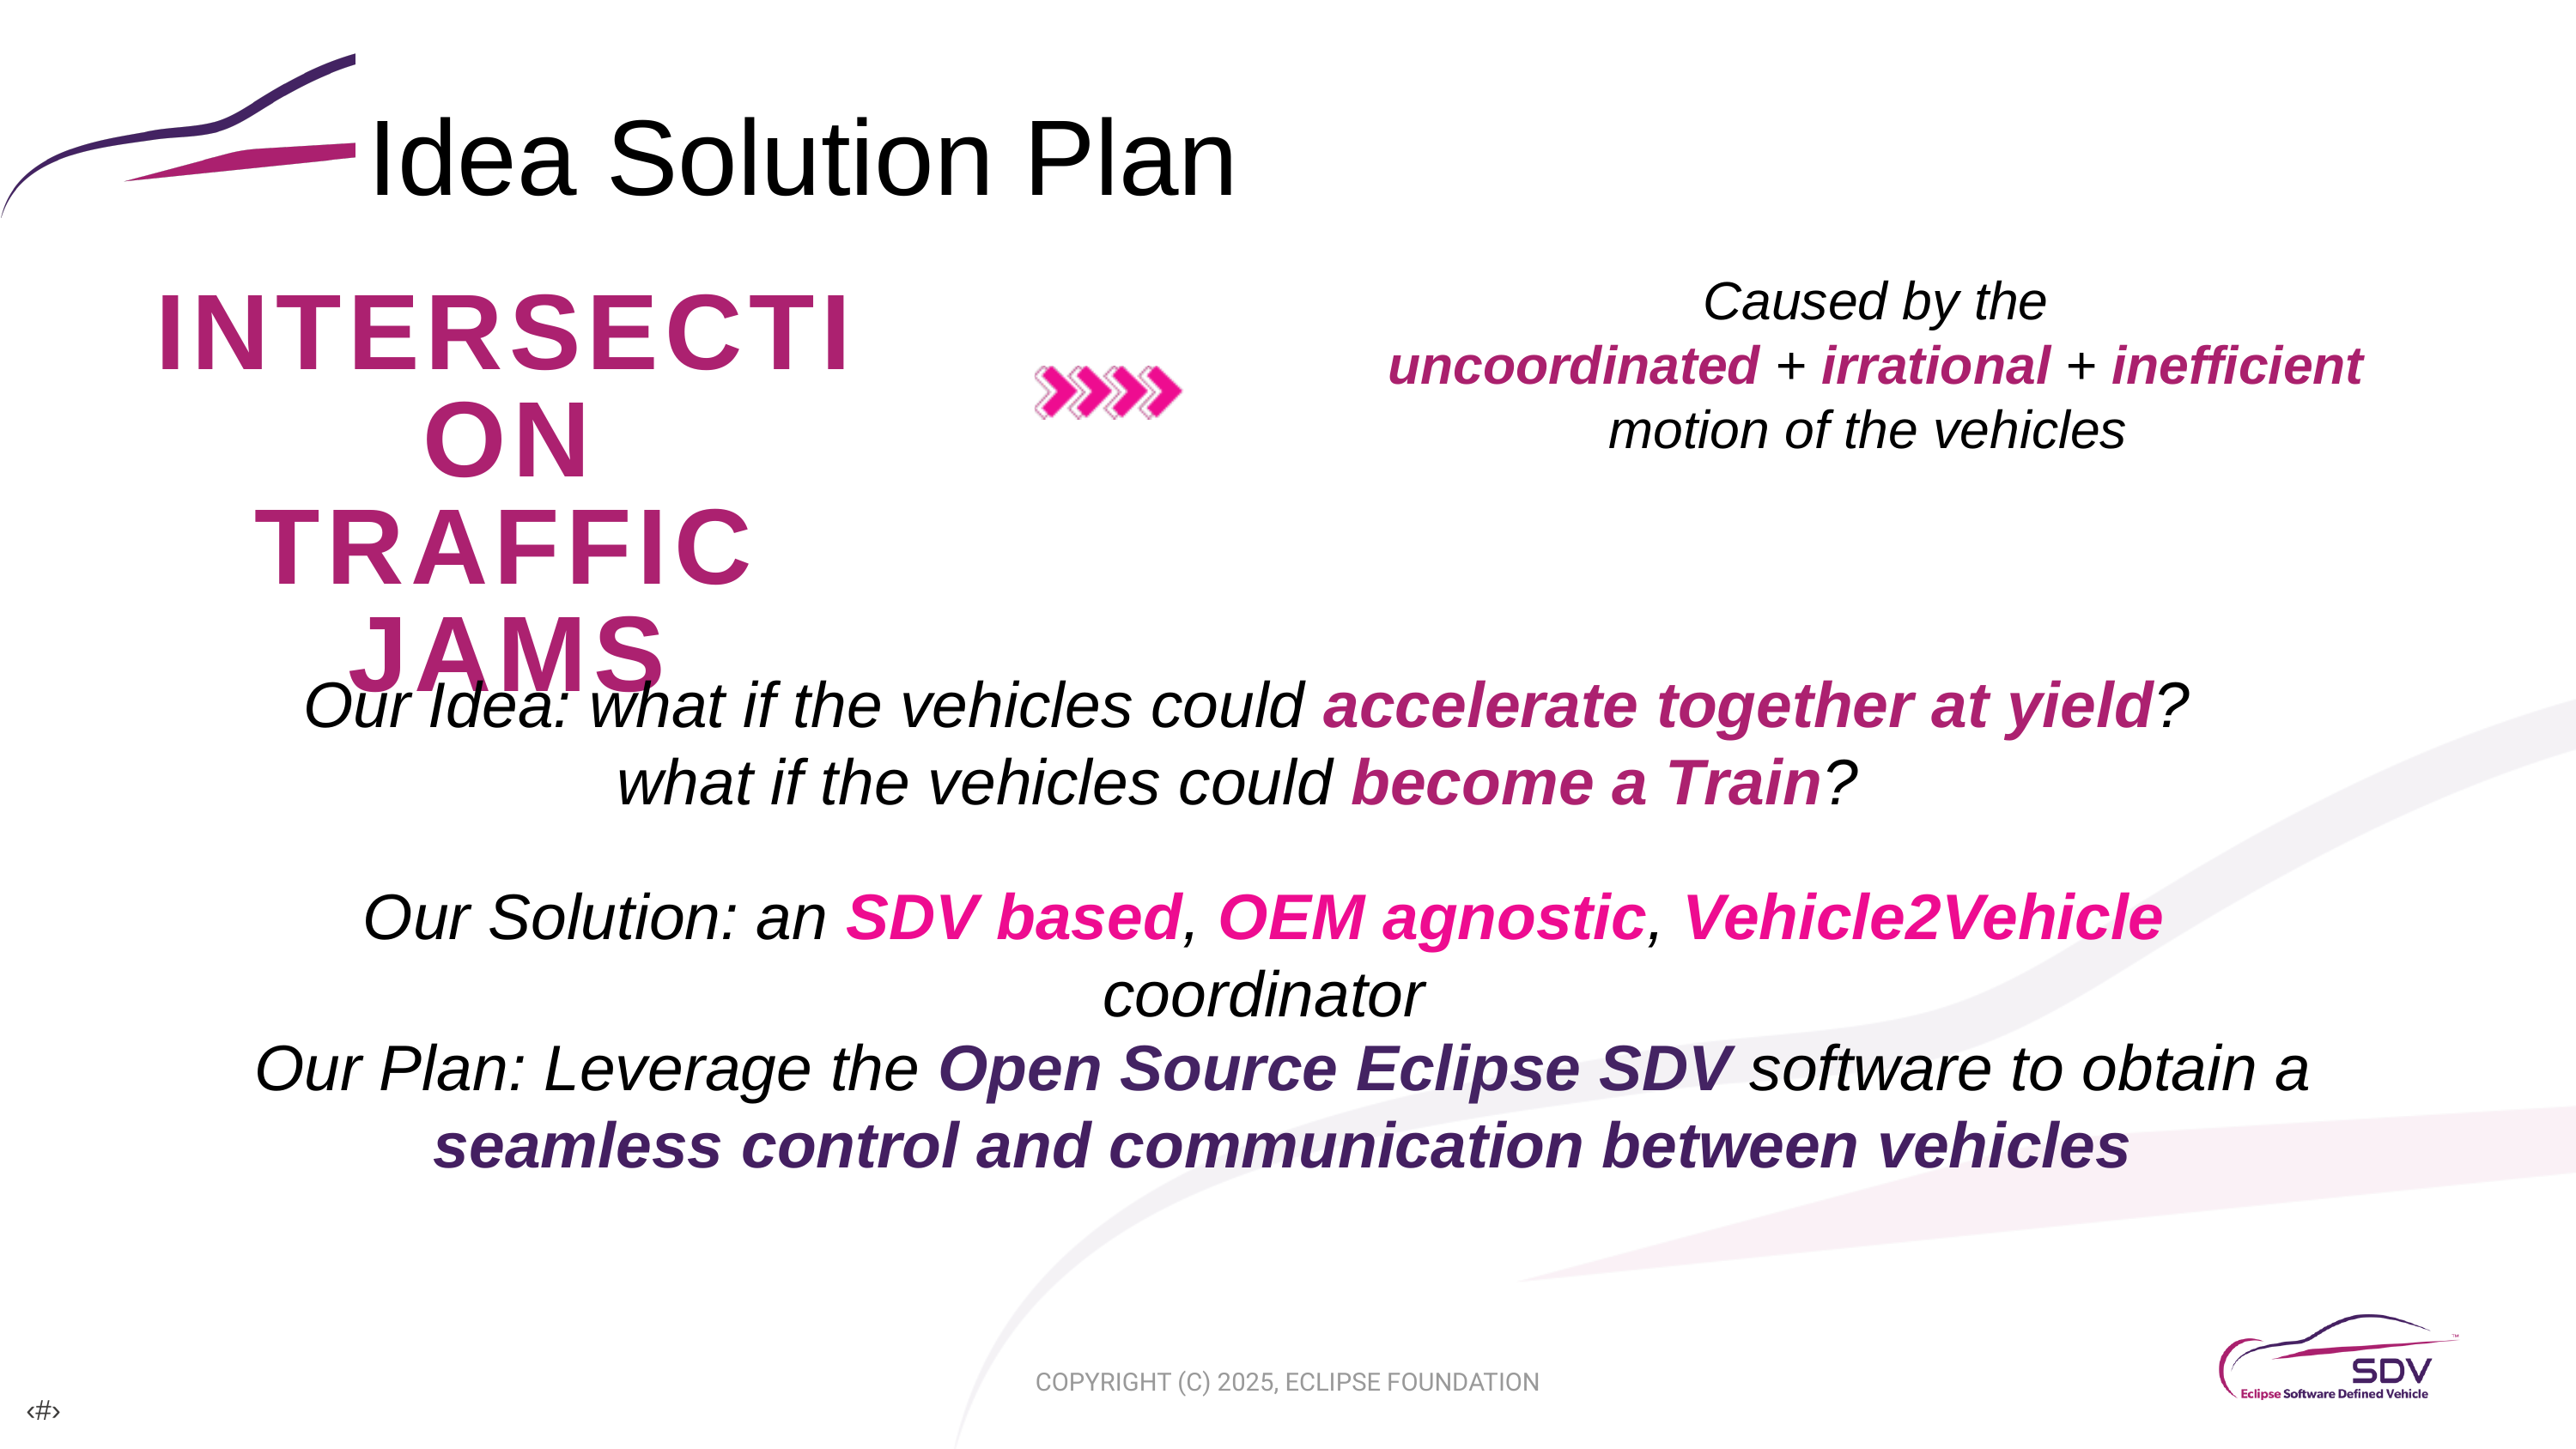

Idea Solution Plan
Caused by the
uncoordinated + irrational + inefficient
motion of the vehicles
INTERSECTION
TRAFFIC JAMS

Our Idea: what if the vehicles could accelerate together at yield?
what if the vehicles could become a Train?
Our Solution: an SDV based, OEM agnostic, Vehicle2Vehicle coordinator
Our Plan: Leverage the Open Source Eclipse SDV software to obtain a seamless control and communication between vehicles

COPYRIGHT (C) 2025, ECLIPSE FOUNDATION

‹#›